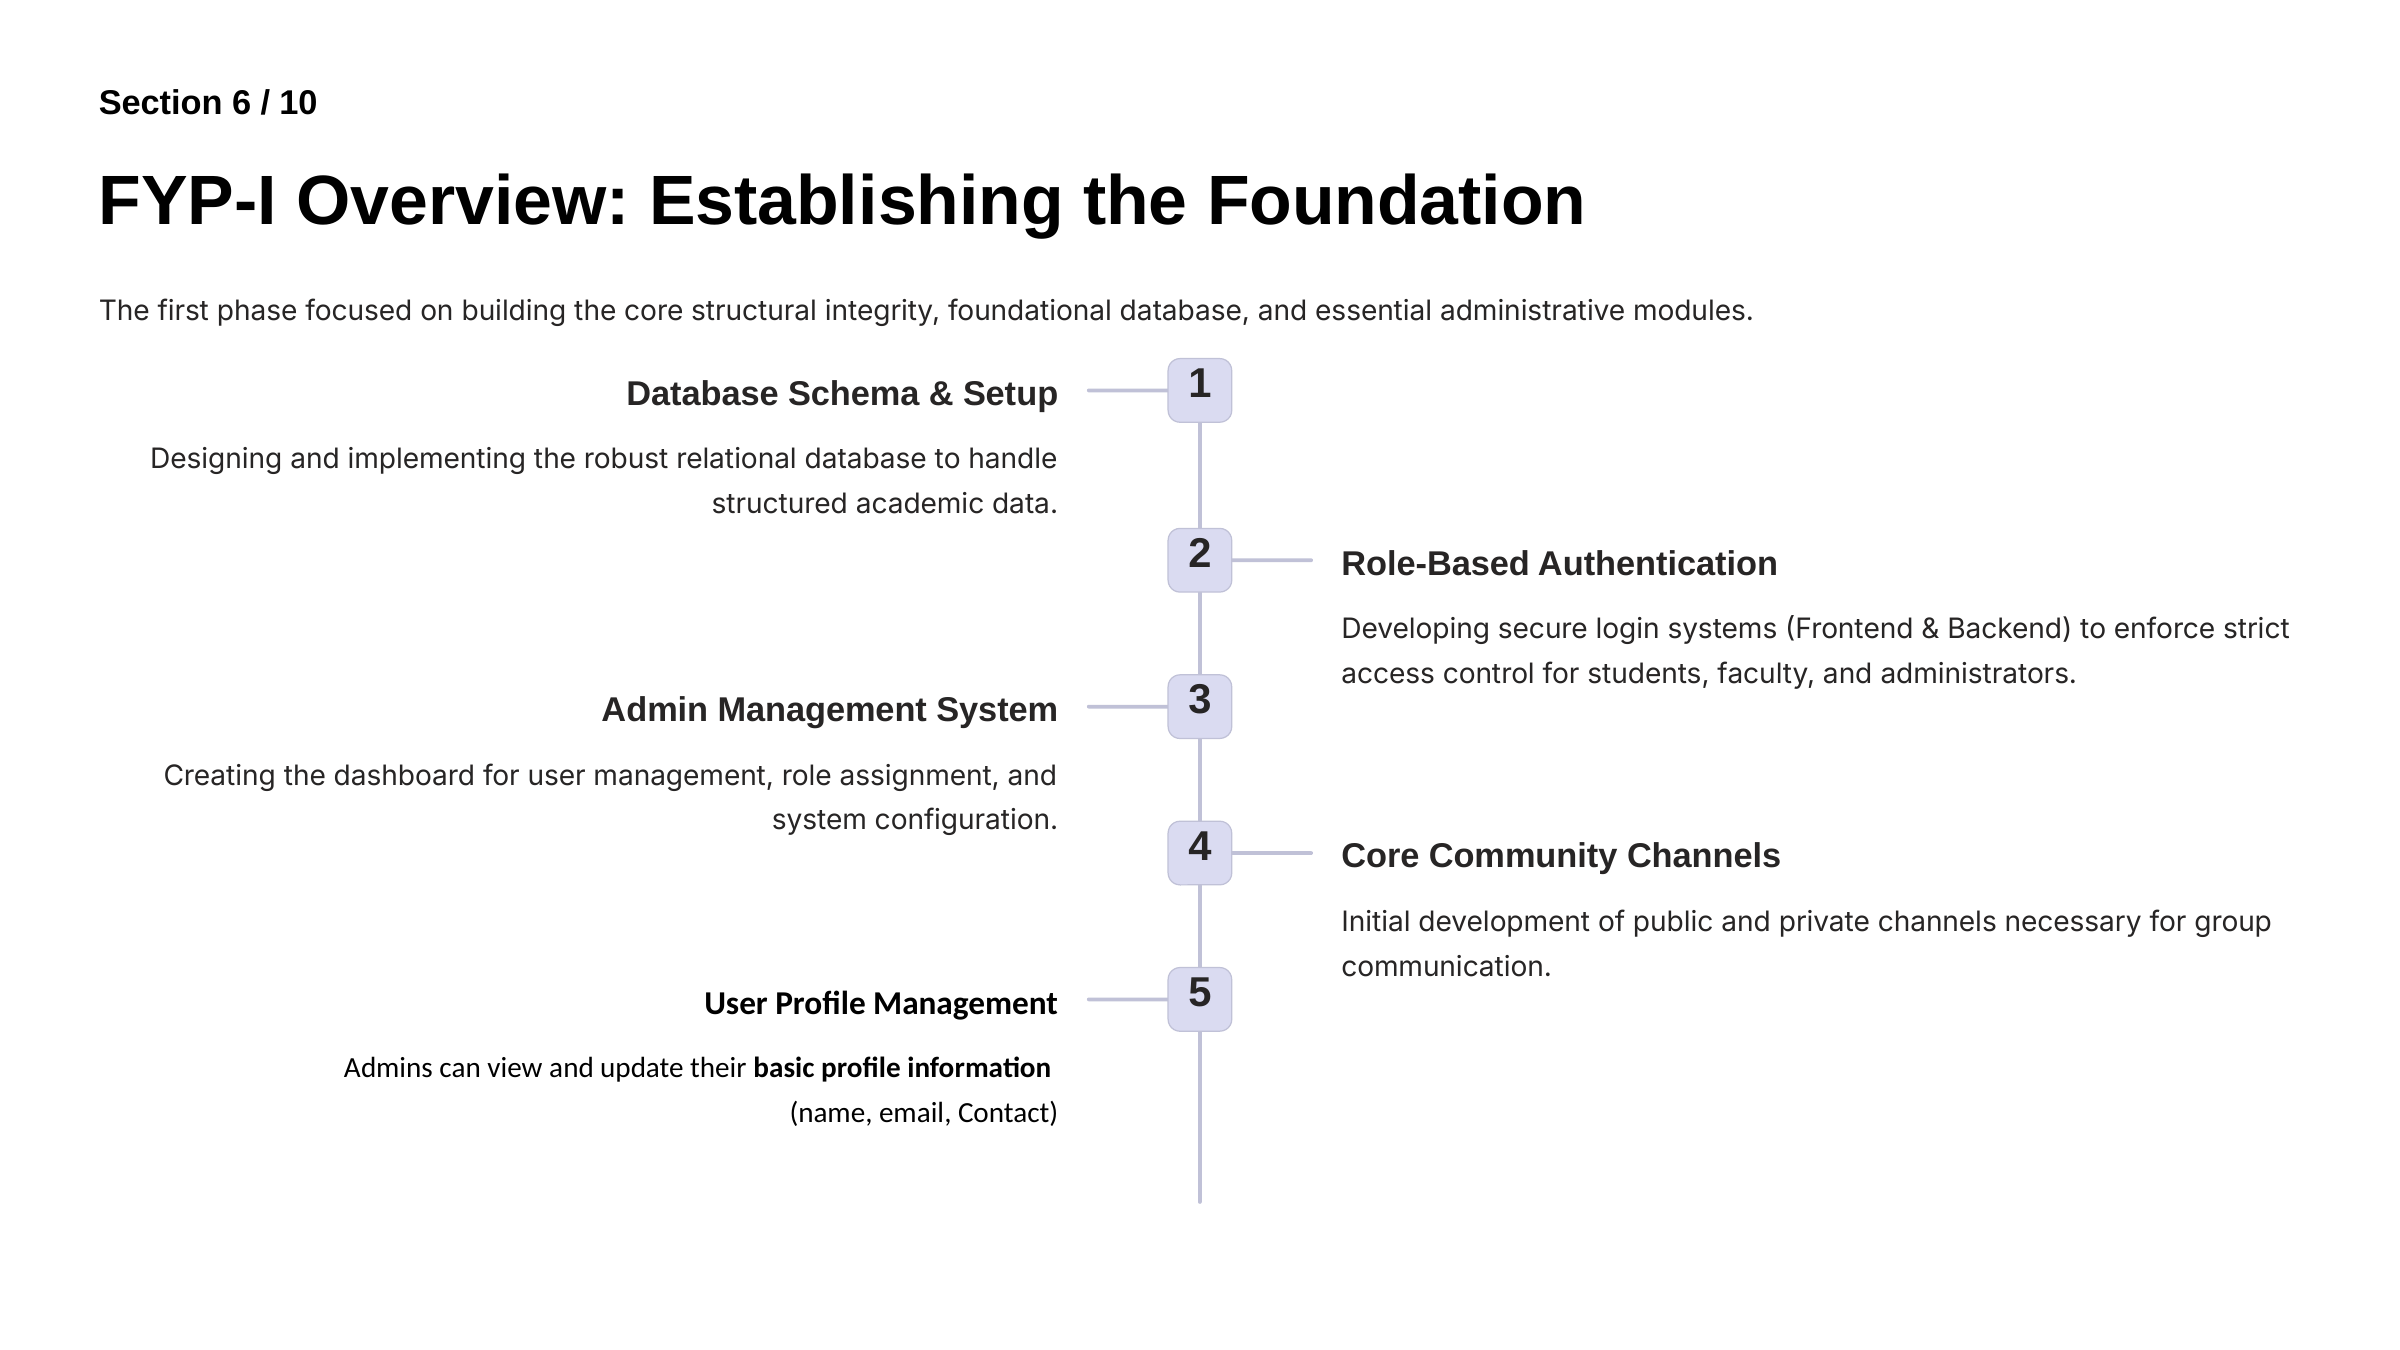

Section 6 / 10
FYP-I Overview: Establishing the Foundation
The first phase focused on building the core structural integrity, foundational database, and essential administrative modules.

1
Database Schema & Setup

Designing and implementing the robust relational database to handle structured academic data.

2
Role-Based Authentication

Developing secure login systems (Frontend & Backend) to enforce strict access control for students, faculty, and administrators.

3
Admin Management System

Creating the dashboard for user management, role assignment, and system configuration.

4
Core Community Channels

Initial development of public and private channels necessary for group communication.

5
User Profile Management

Admins can view and update their basic profile information
(name, email, Contact)